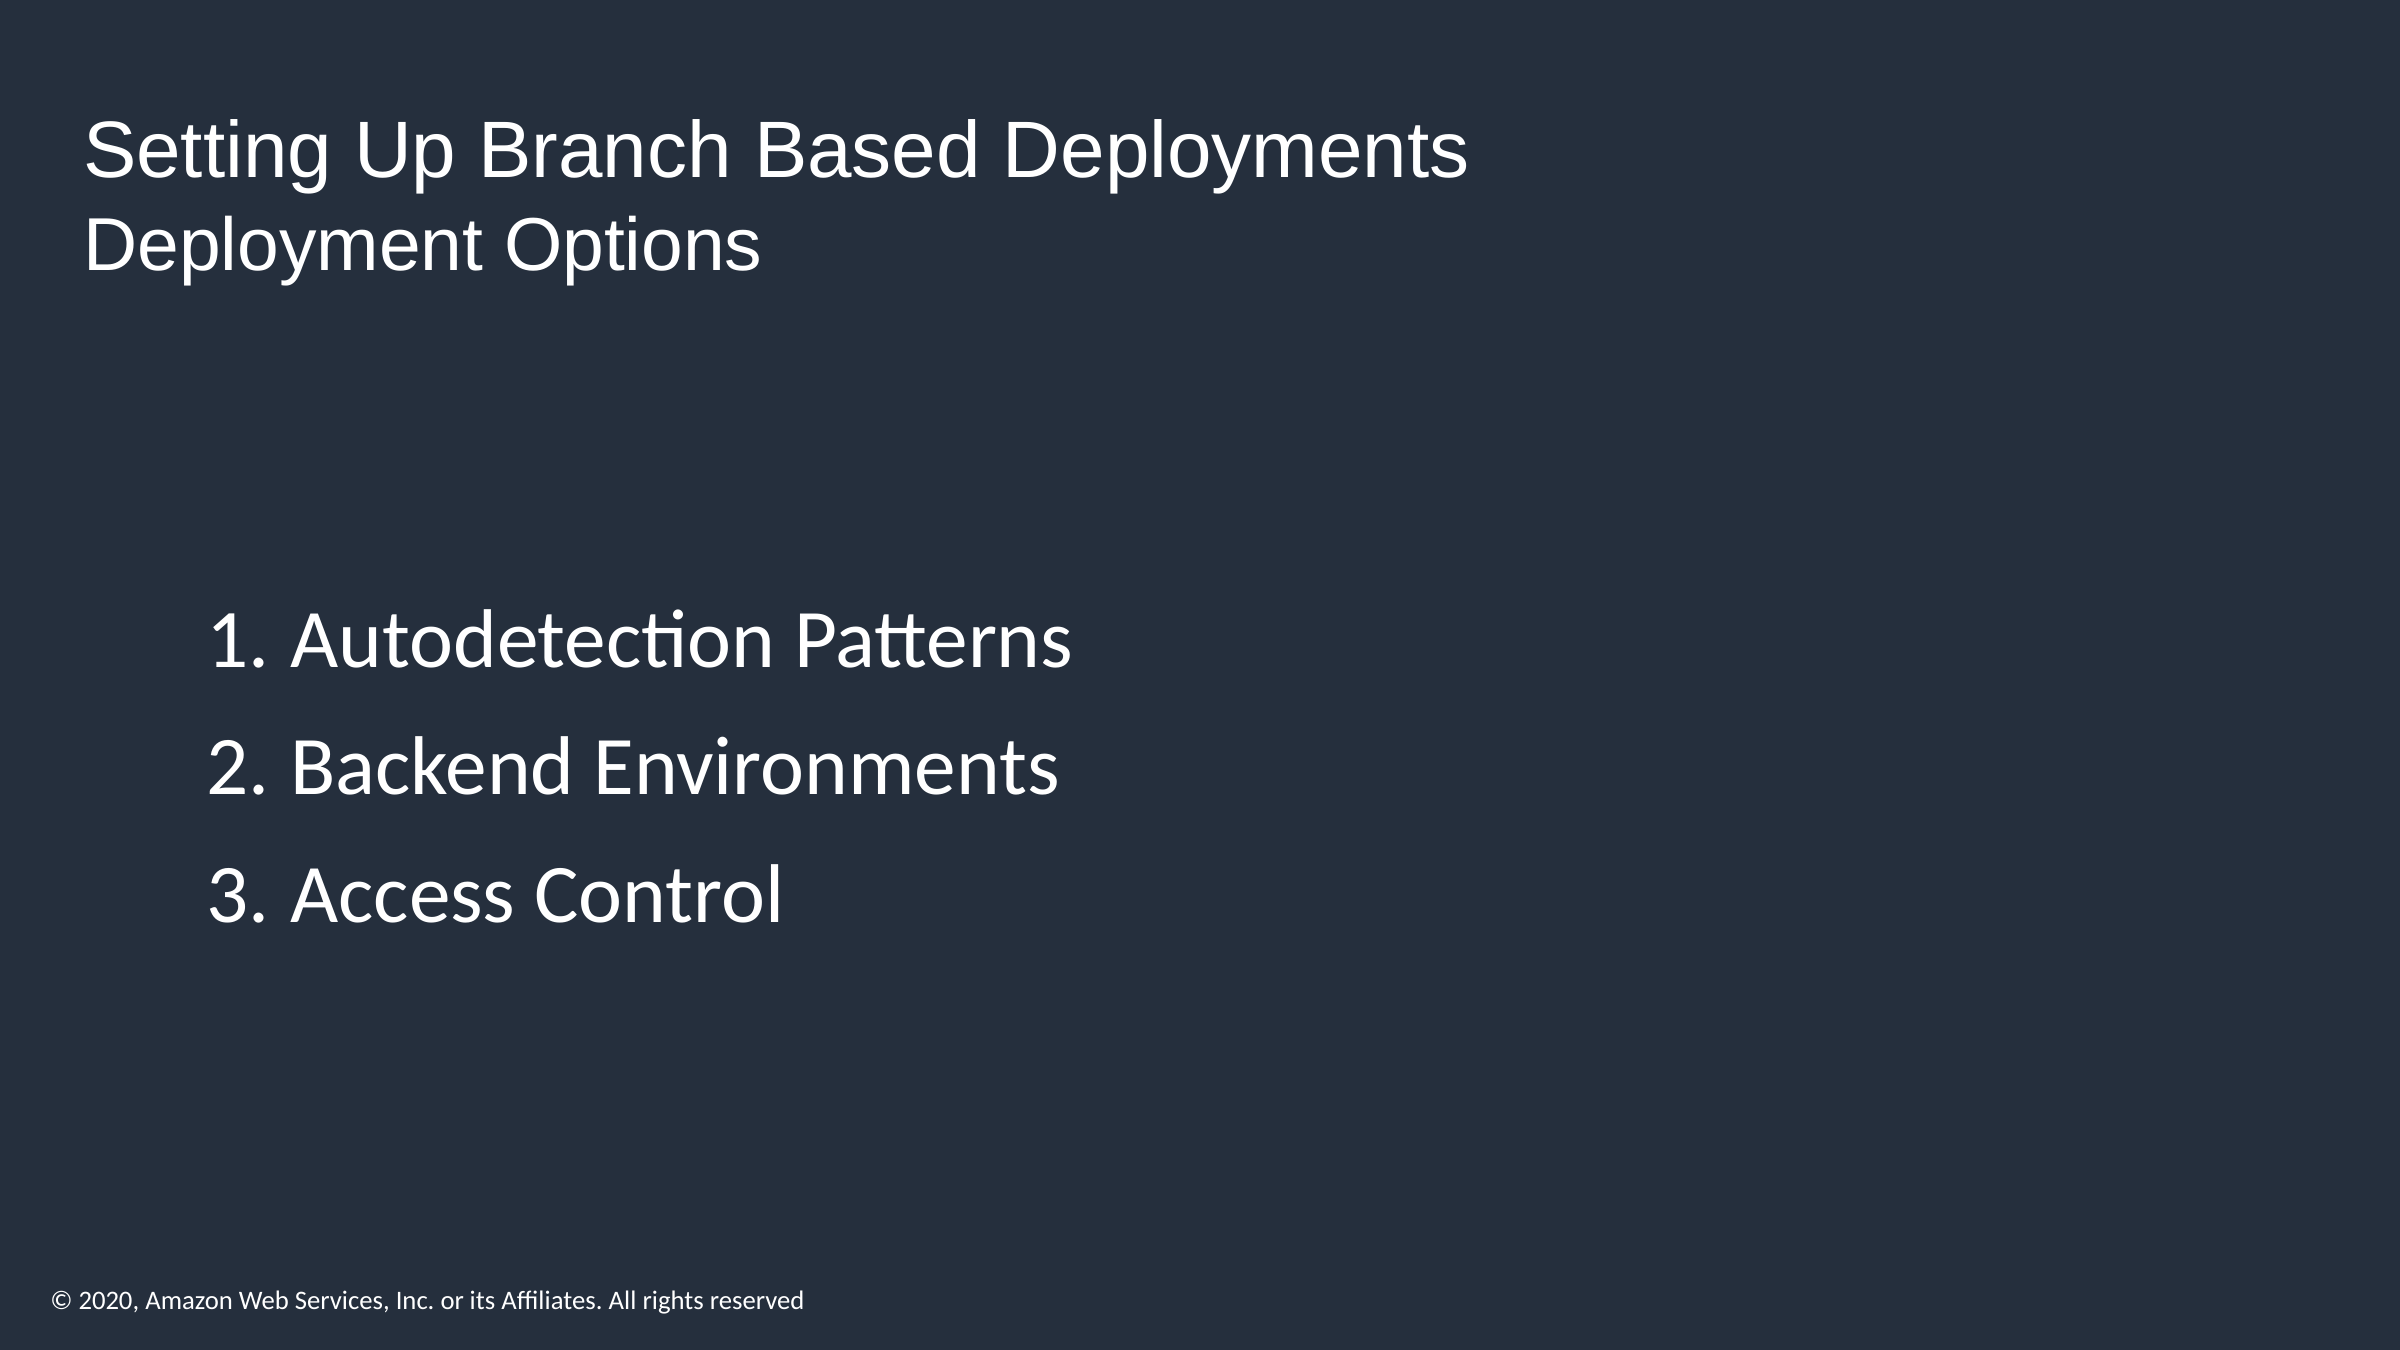

# Setting Up Branch Based Deployments
Deployment Options
Autodetection Patterns
Backend Environments
Access Control